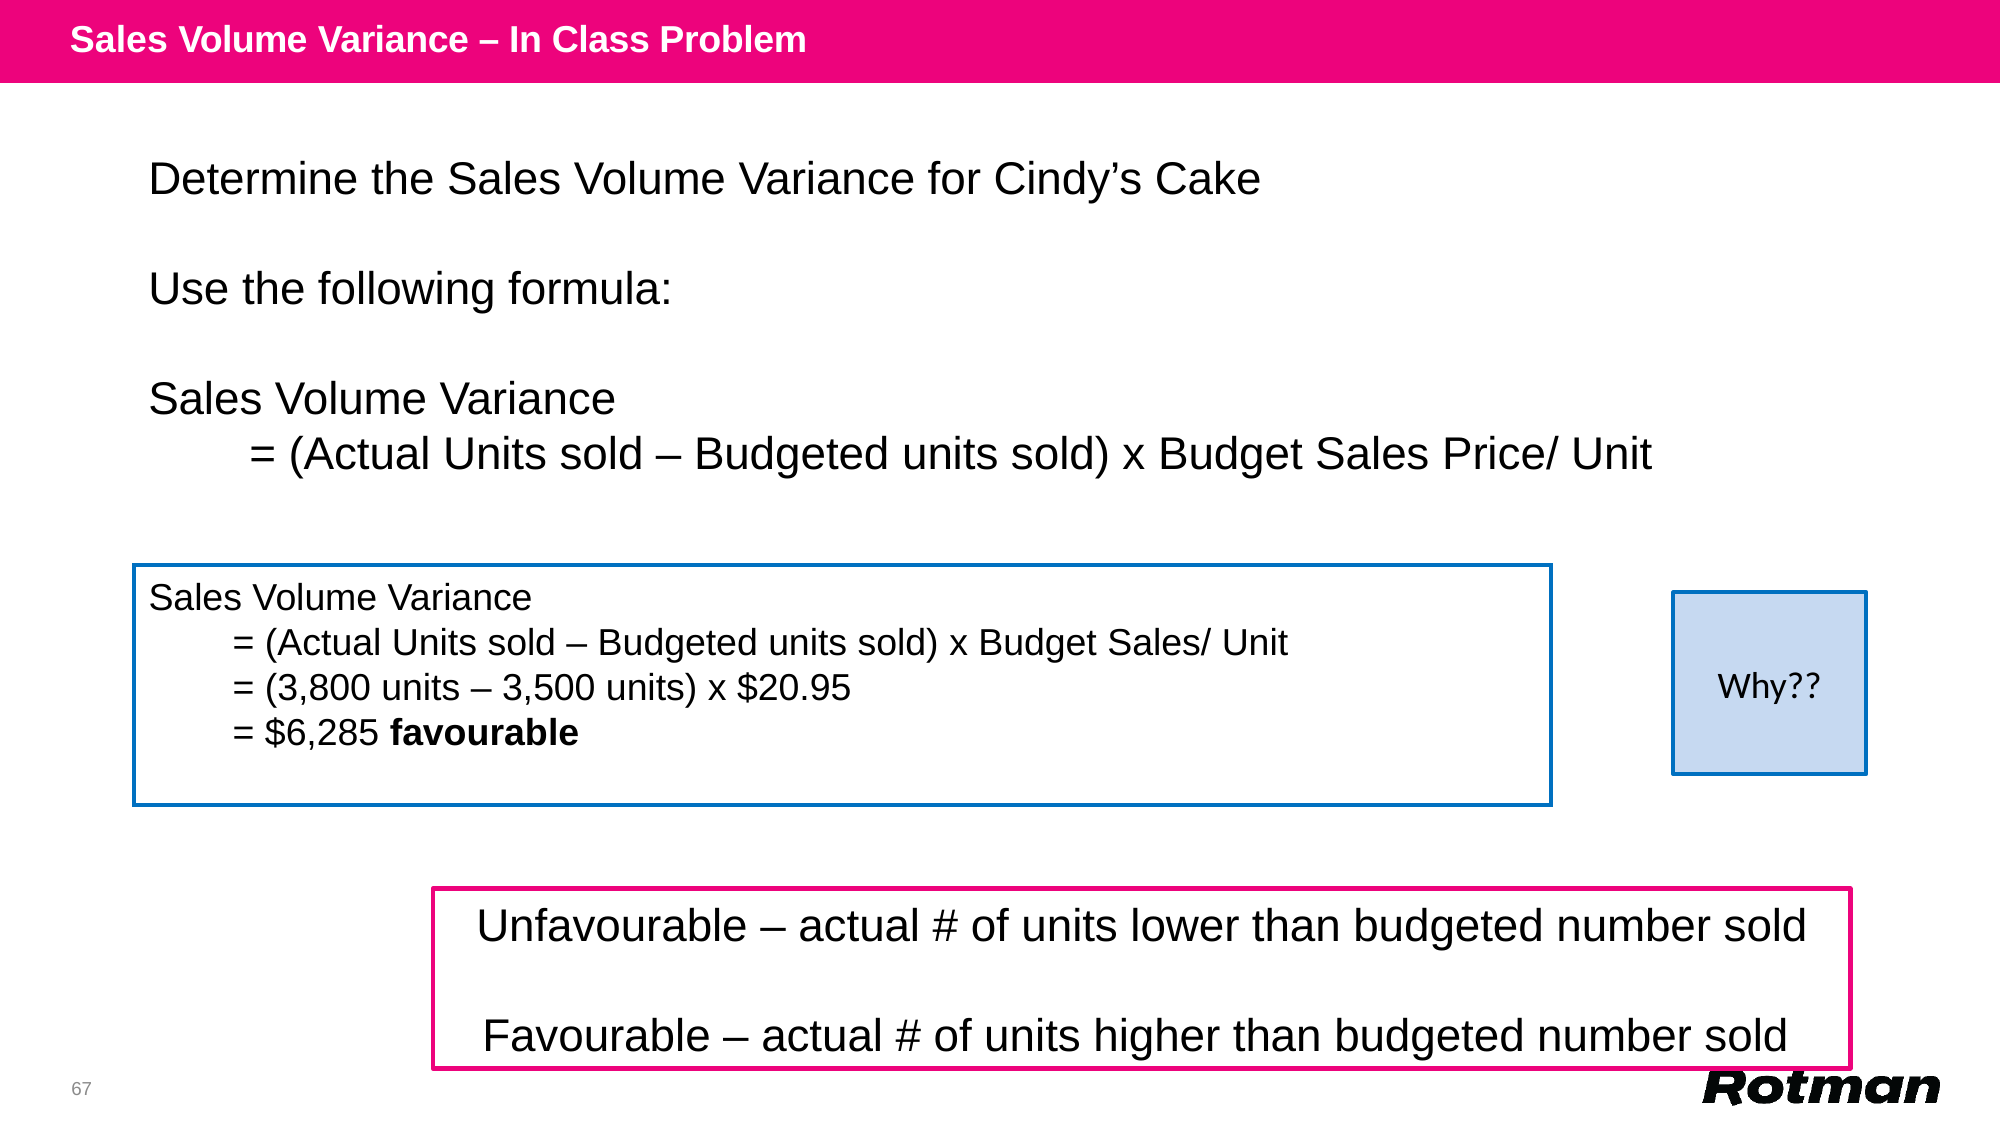

Sales Volume Variance – In Class Problem
Determine the Sales Volume Variance for Cindy’s Cake

Use the following formula:

Sales Volume Variance
        = (Actual Units sold – Budgeted units sold) x Budget Sales Price/ Unit

Sales Volume Variance
        = (Actual Units sold – Budgeted units sold) x Budget Sales/ Unit
        = (3,800 units – 3,500 units) x $20.95
        = $6,285 favourable

Why??
Unfavourable – actual # of units lower than budgeted number sold

Favourable – actual # of units higher than budgeted number sold
67